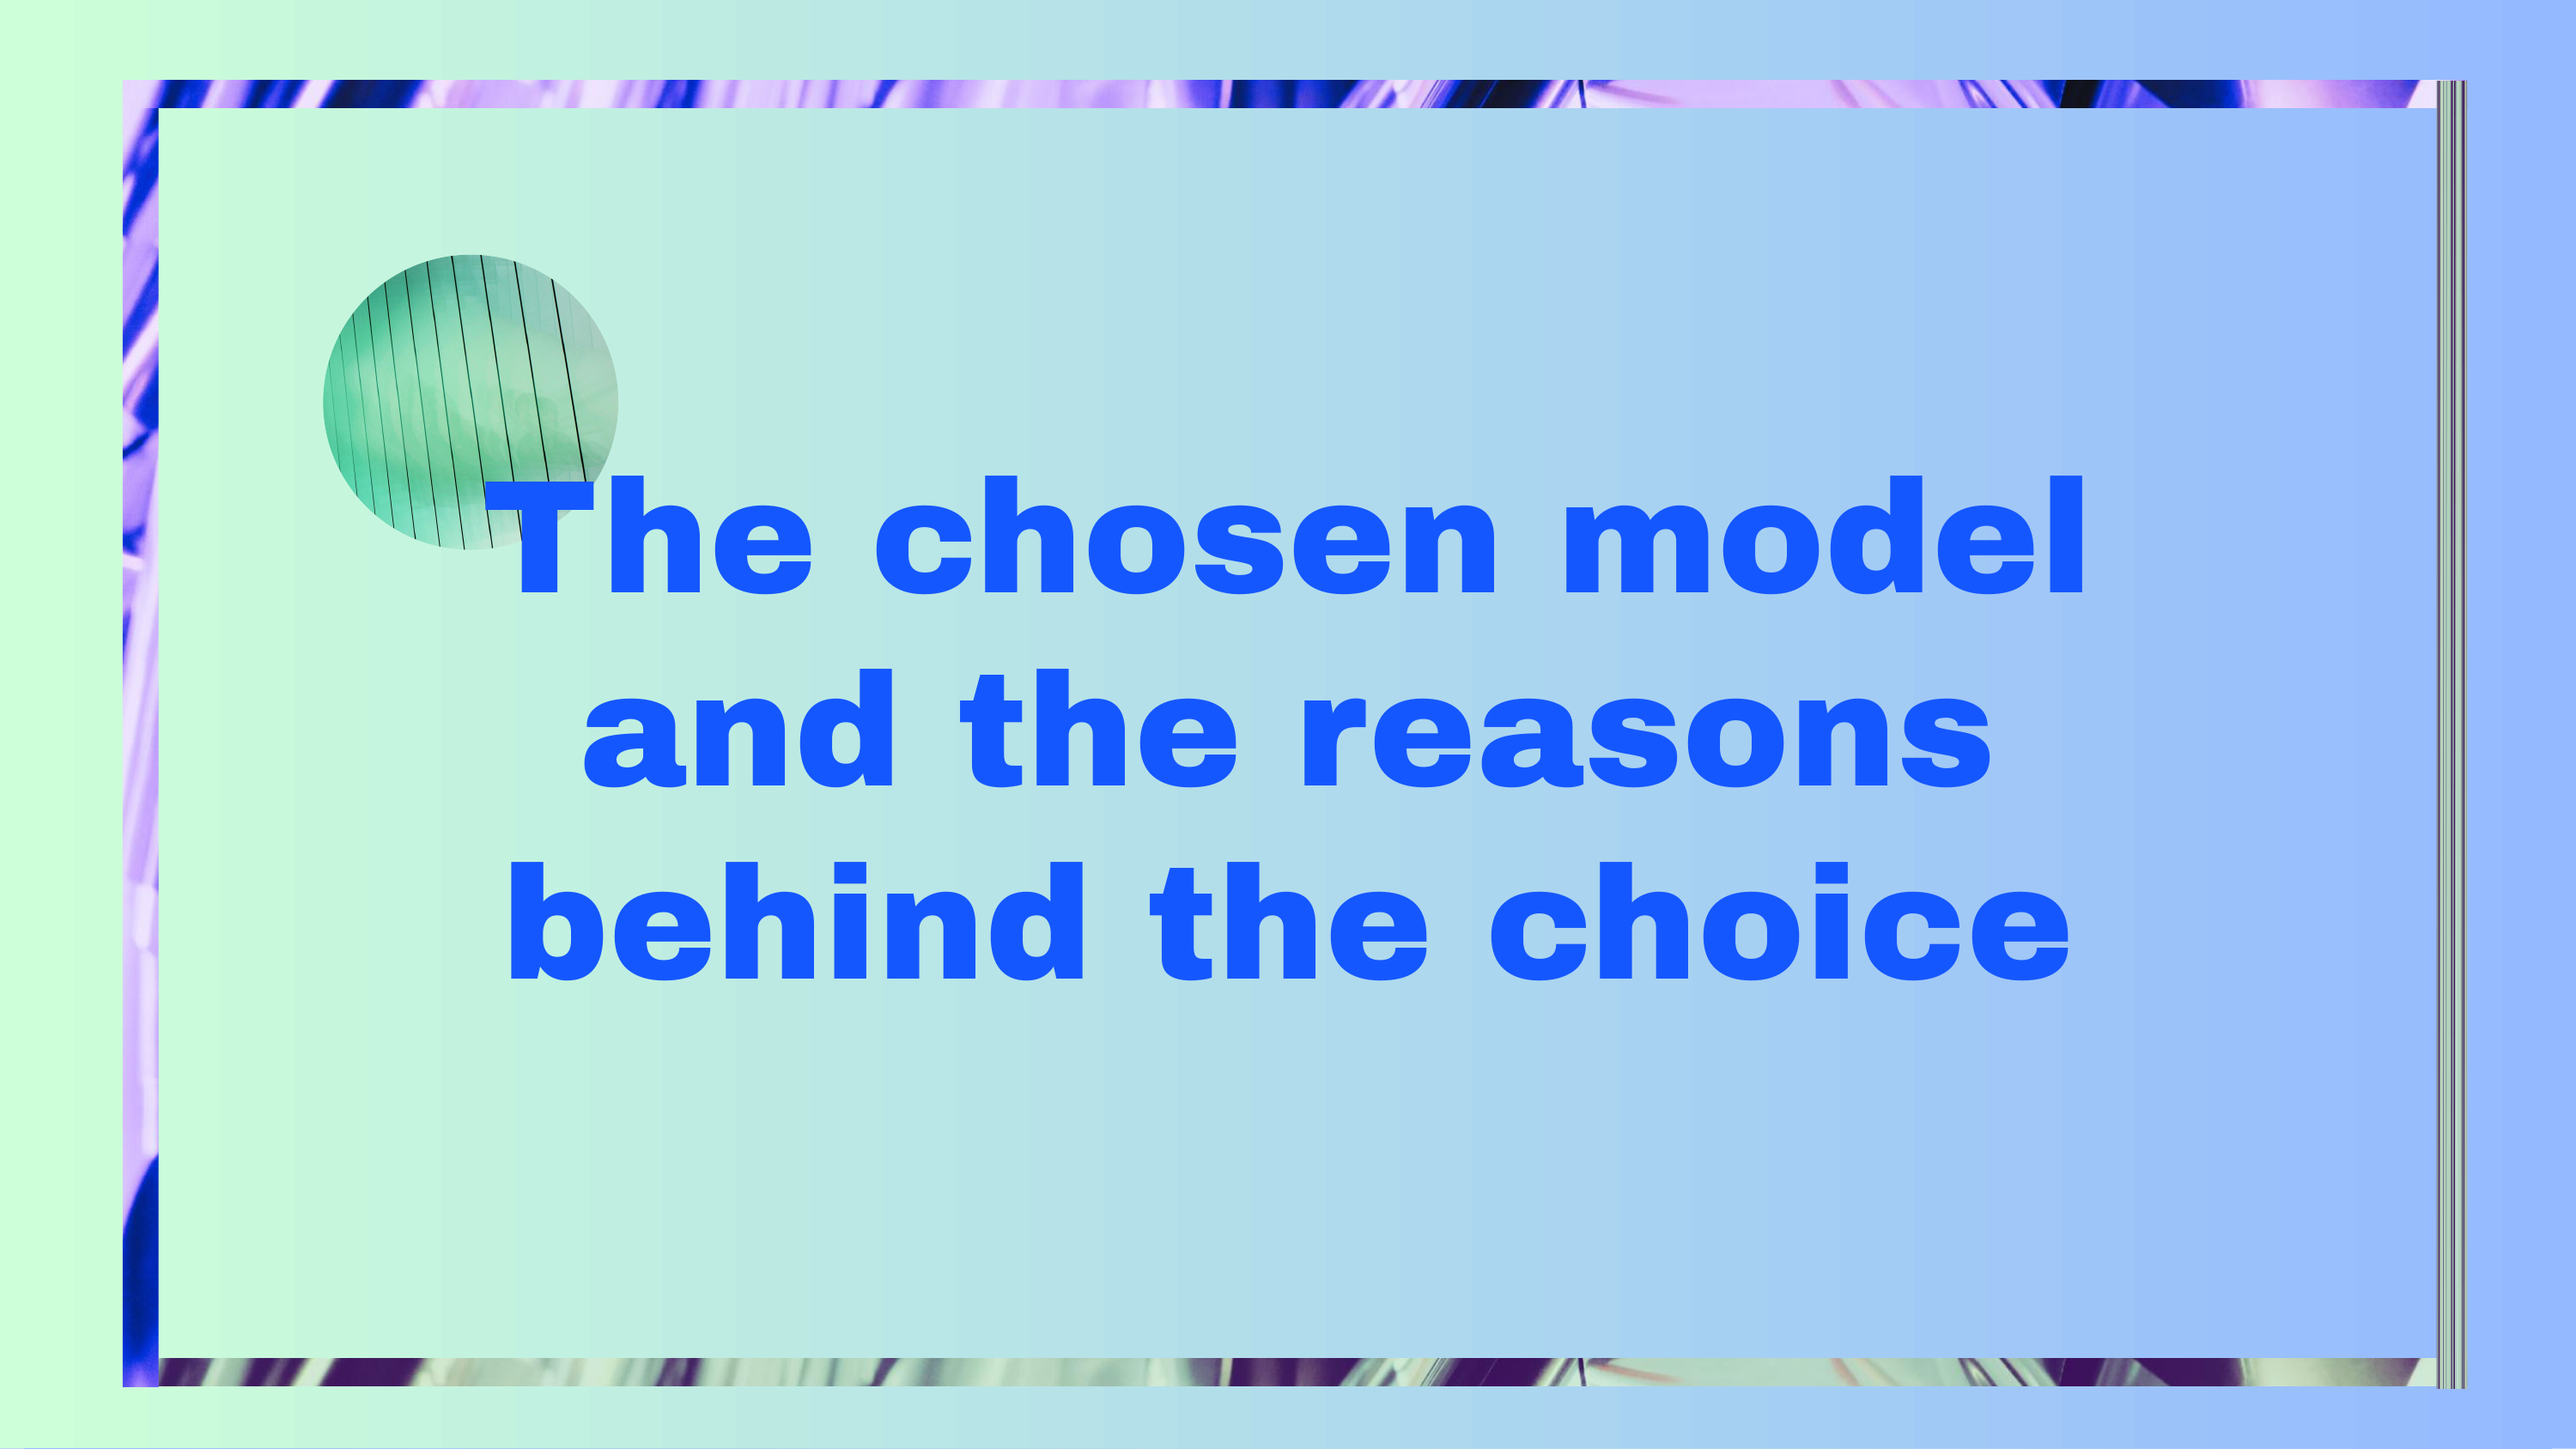

The chosen model and the reasons behind the choice